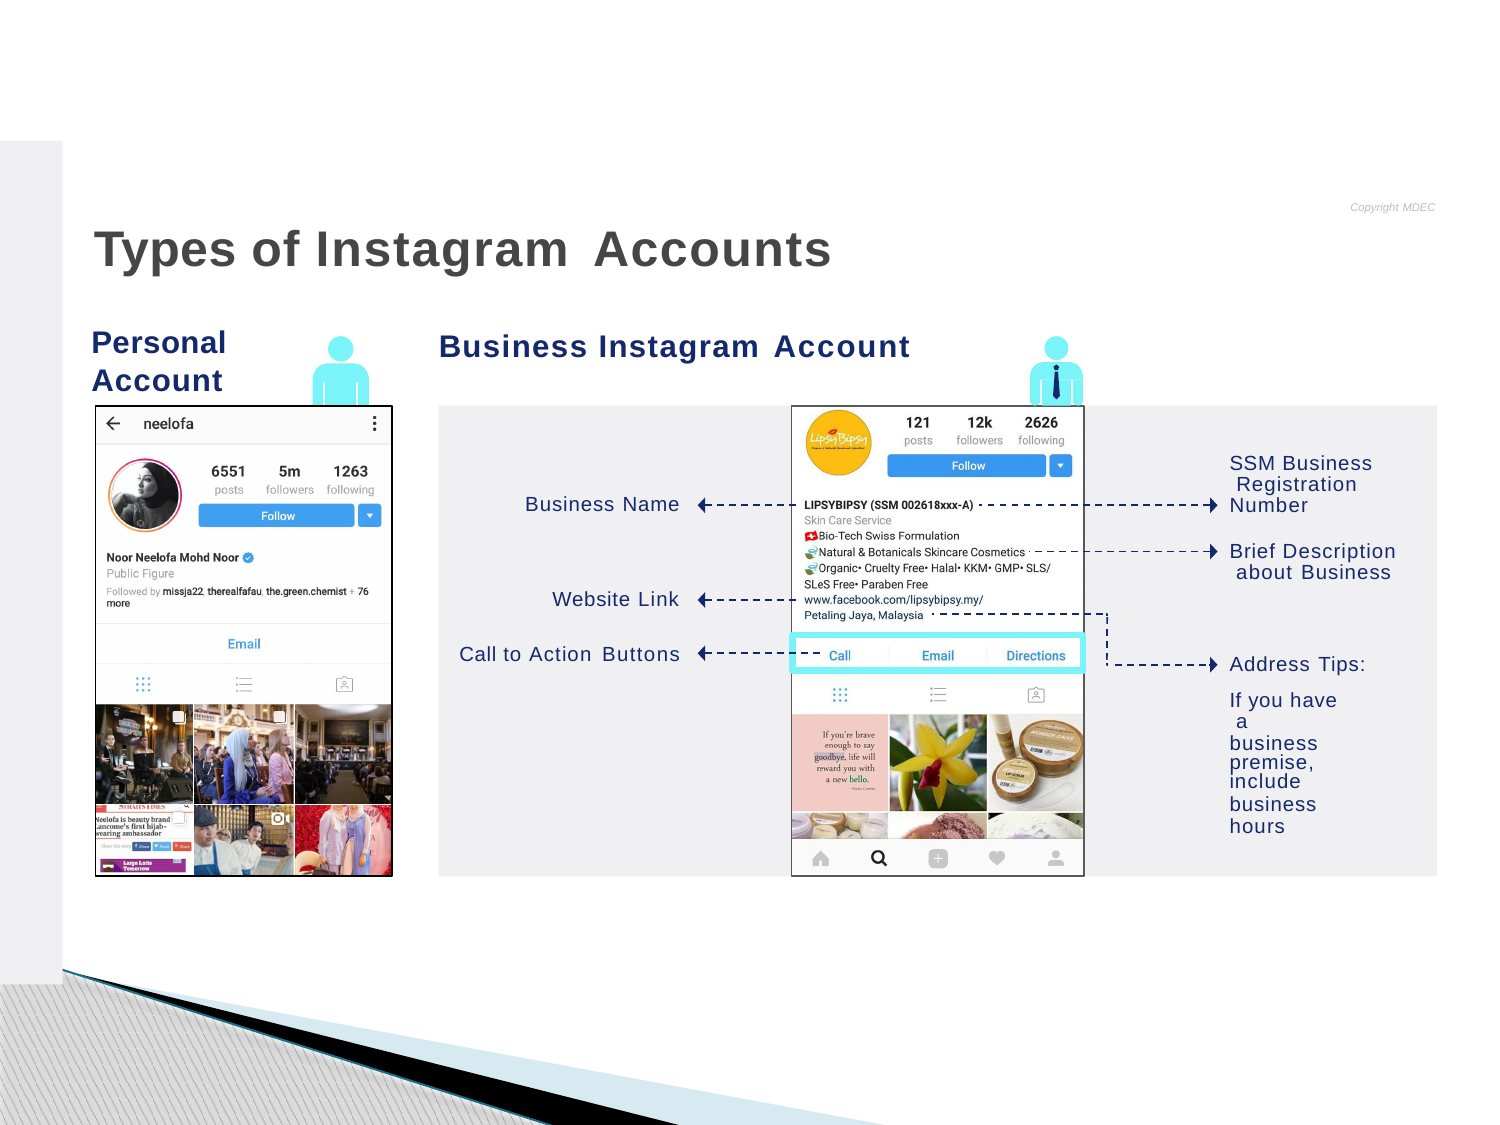

Copyright MDEC
# Types of Instagram Accounts
Personal Account
Business Instagram Account

SSM Business  Registration
Number
Business Name

Brief Description  about Business

Website Link

Address Tips:
If you have  a business
premise, include
business hours
Call to Action Buttons